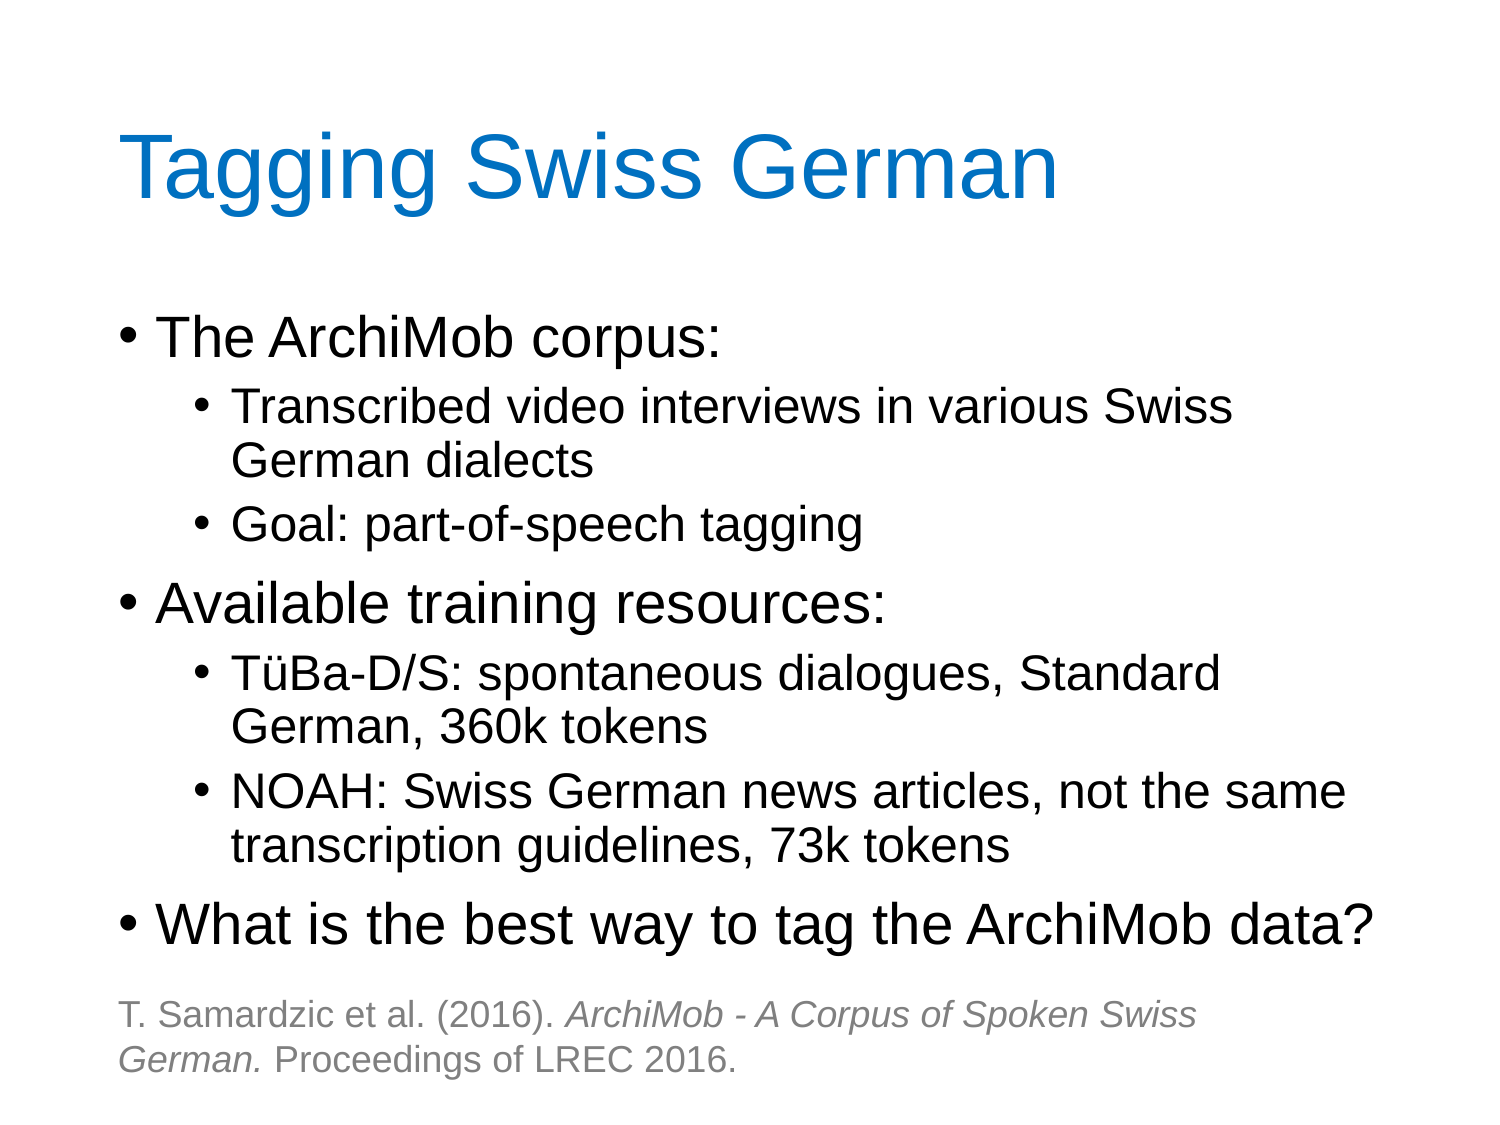

# Tagging Swiss German
The ArchiMob corpus:
Transcribed video interviews in various Swiss German dialects
Goal: part-of-speech tagging
Available training resources:
TüBa-D/S: spontaneous dialogues, Standard German, 360k tokens
NOAH: Swiss German news articles, not the same transcription guidelines, 73k tokens
What is the best way to tag the ArchiMob data?
T. Samardzic et al. (2016). ArchiMob - A Corpus of Spoken Swiss German. Proceedings of LREC 2016.